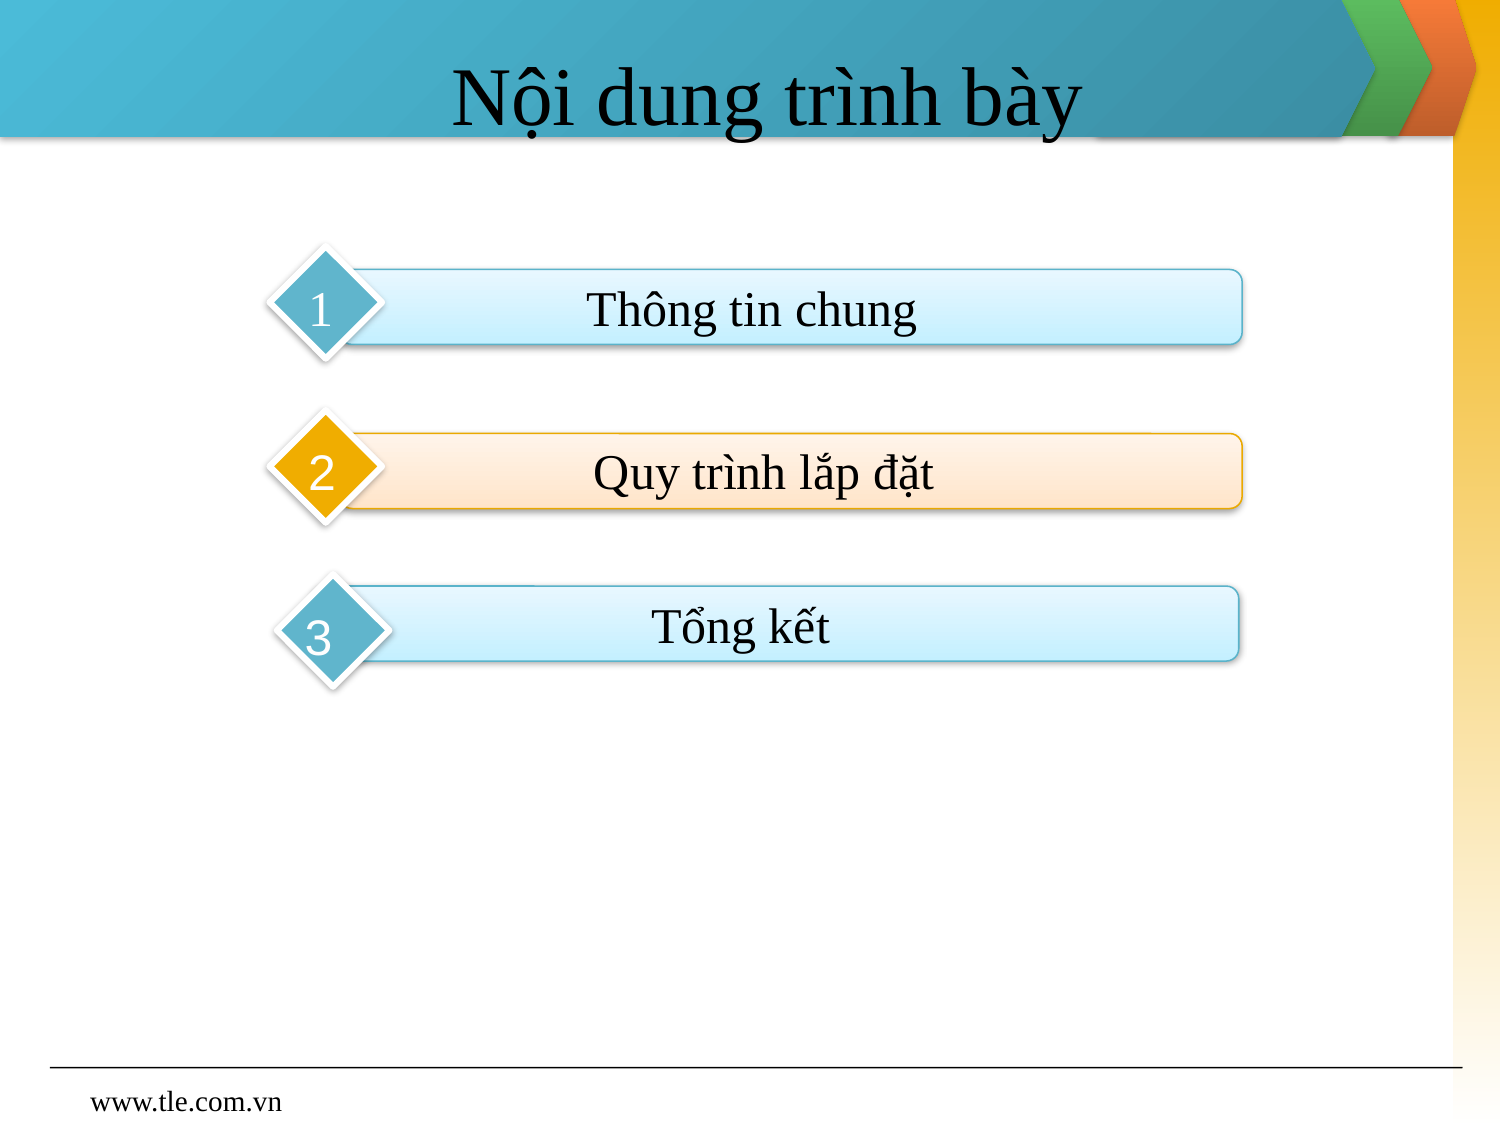

Nội dung trình bày

1

Thông tin chung

Quy trình lắp đặt
2

Tổng kết

3
Click to add Title
Click to add Title
www.tle.com.vn